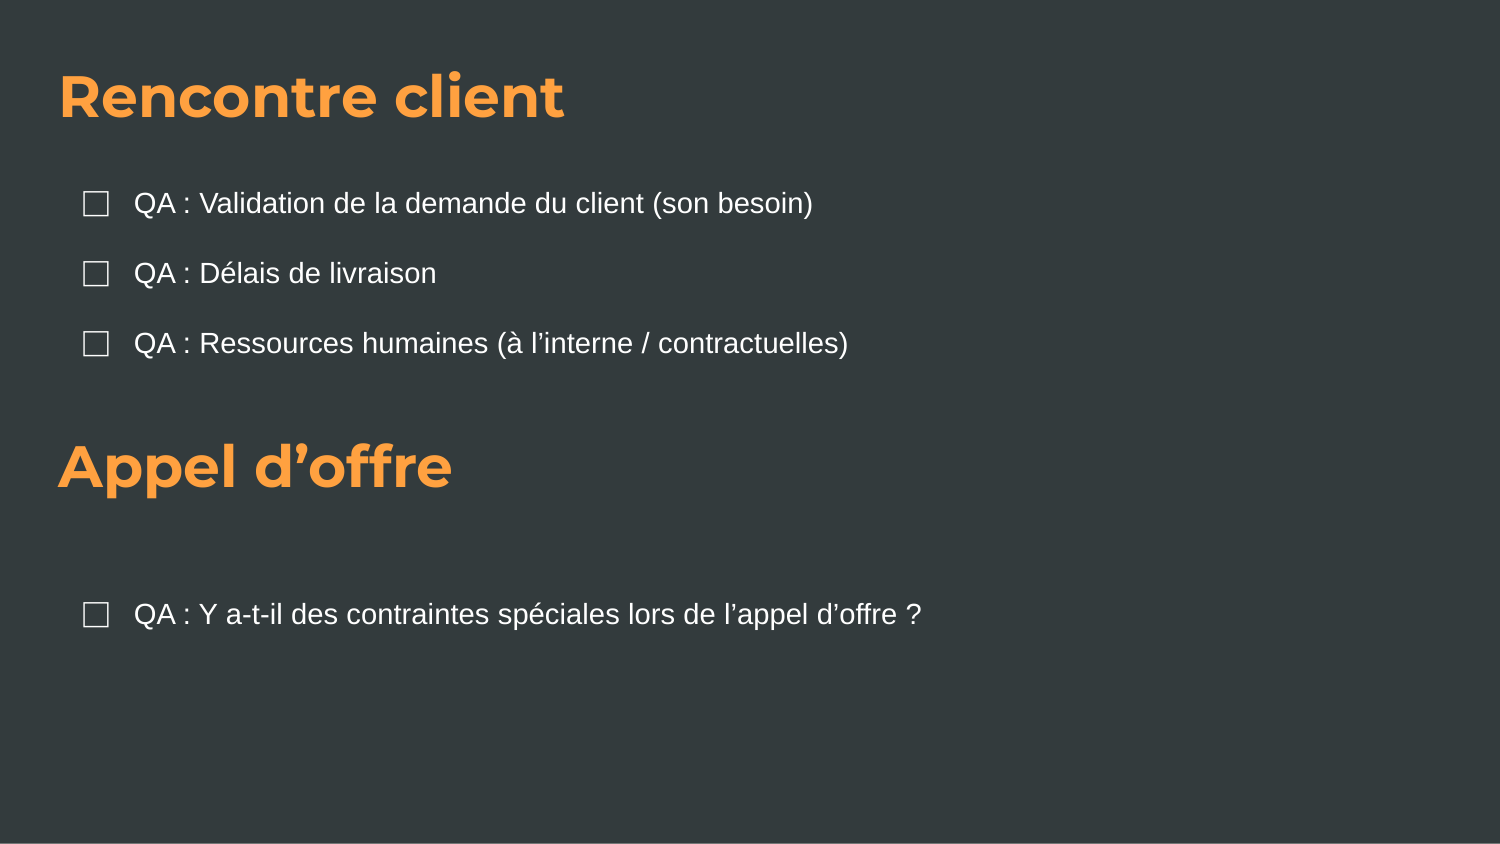

QA : Validation de la demande du client (son besoin)
QA : Délais de livraison
QA : Ressources humaines (à l’interne / contractuelles)

Appel d’offre

QA : Y a-t-il des contraintes spéciales lors de l’appel d’offre ?
Rencontre client